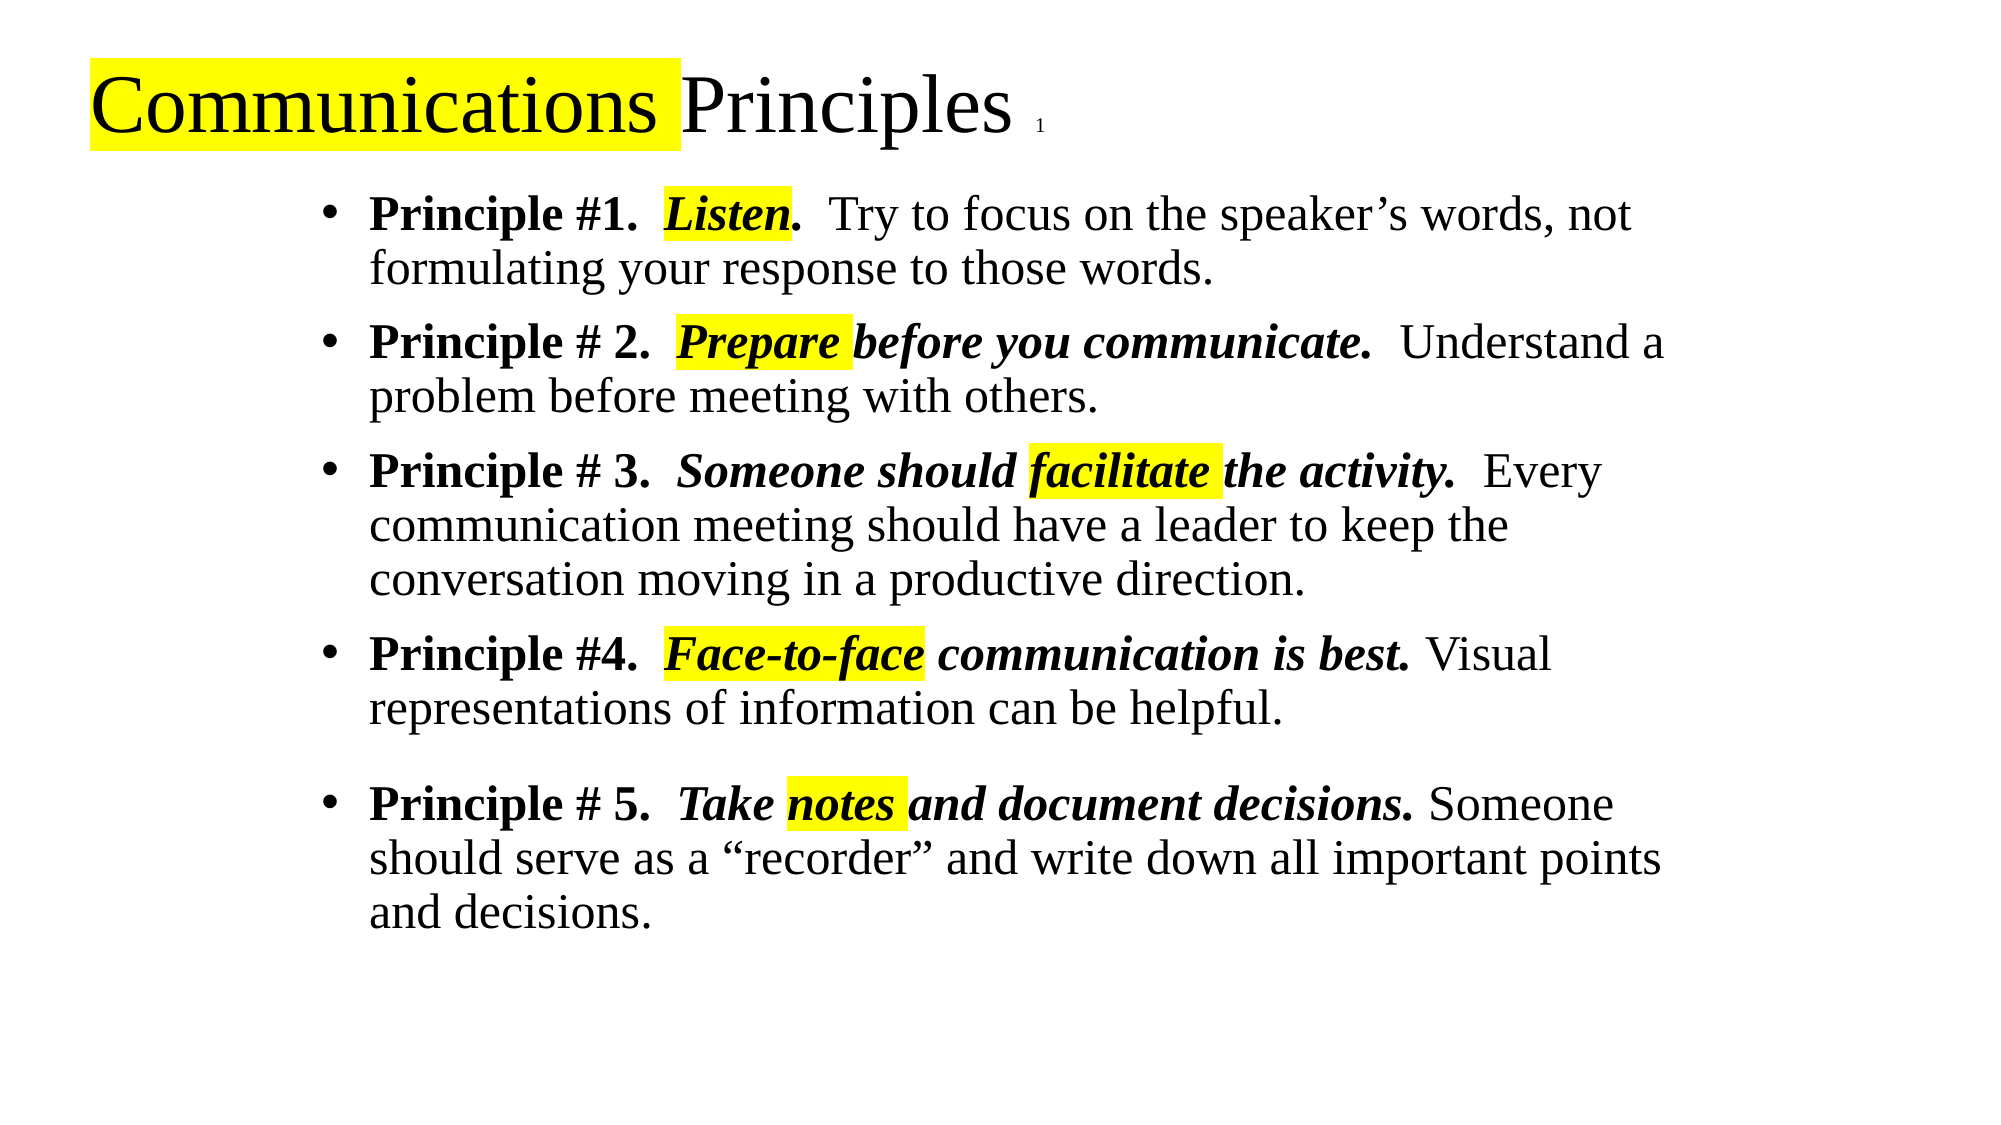

# Communications Principles 1
Principle #1.  Listen.  Try to focus on the speaker’s words, not formulating your response to those words.
Principle # 2.  Prepare before you communicate.  Understand a problem before meeting with others.
Principle # 3.  Someone should facilitate the activity.  Every communication meeting should have a leader to keep the conversation moving in a productive direction.
Principle #4.  Face-to-face communication is best. Visual representations of information can be helpful.
Principle # 5.  Take notes and document decisions. Someone should serve as a “recorder” and write down all important points and decisions.
39